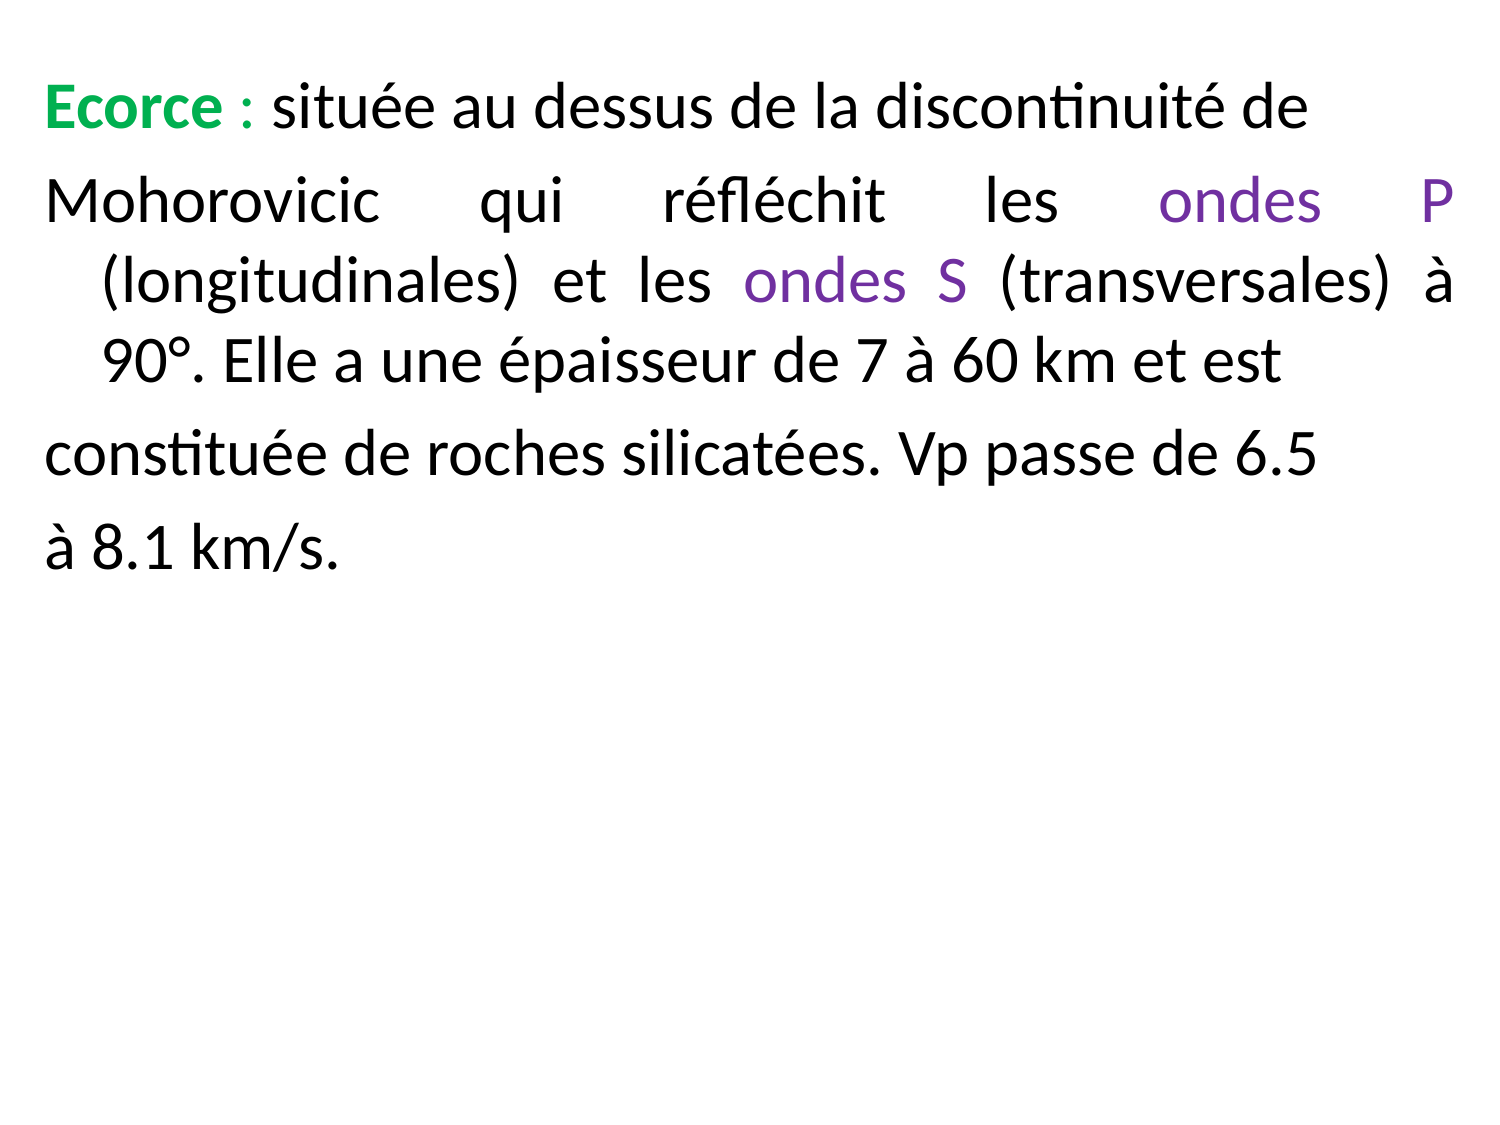

Ecorce : située au dessus de la discontinuité de
Mohorovicic qui réfléchit les ondes P (longitudinales) et les ondes S (transversales) à 90°. Elle a une épaisseur de 7 à 60 km et est
constituée de roches silicatées. Vp passe de 6.5
à 8.1 km/s.